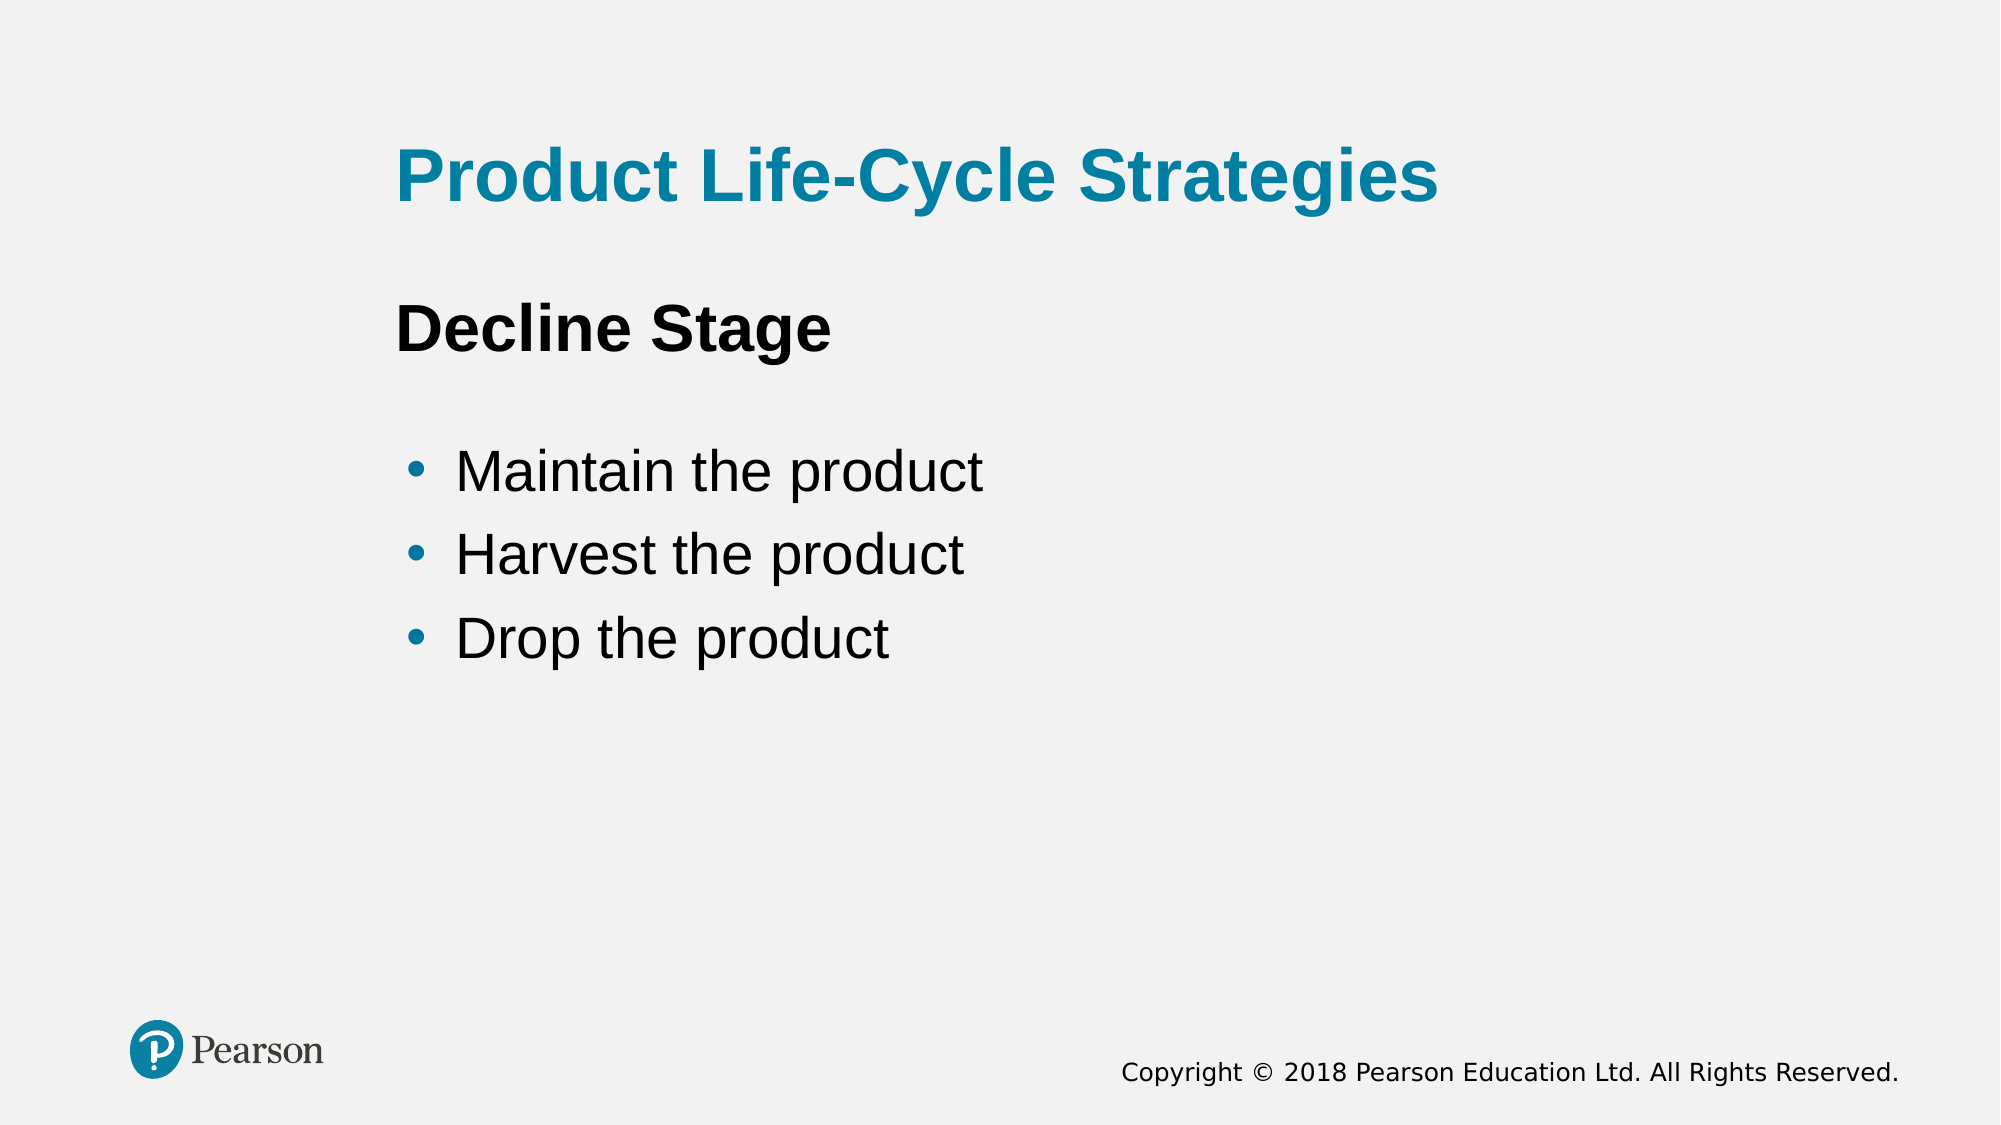

# Product Life-Cycle Strategies
Decline Stage

Maintain the product
Harvest the product
Drop the product